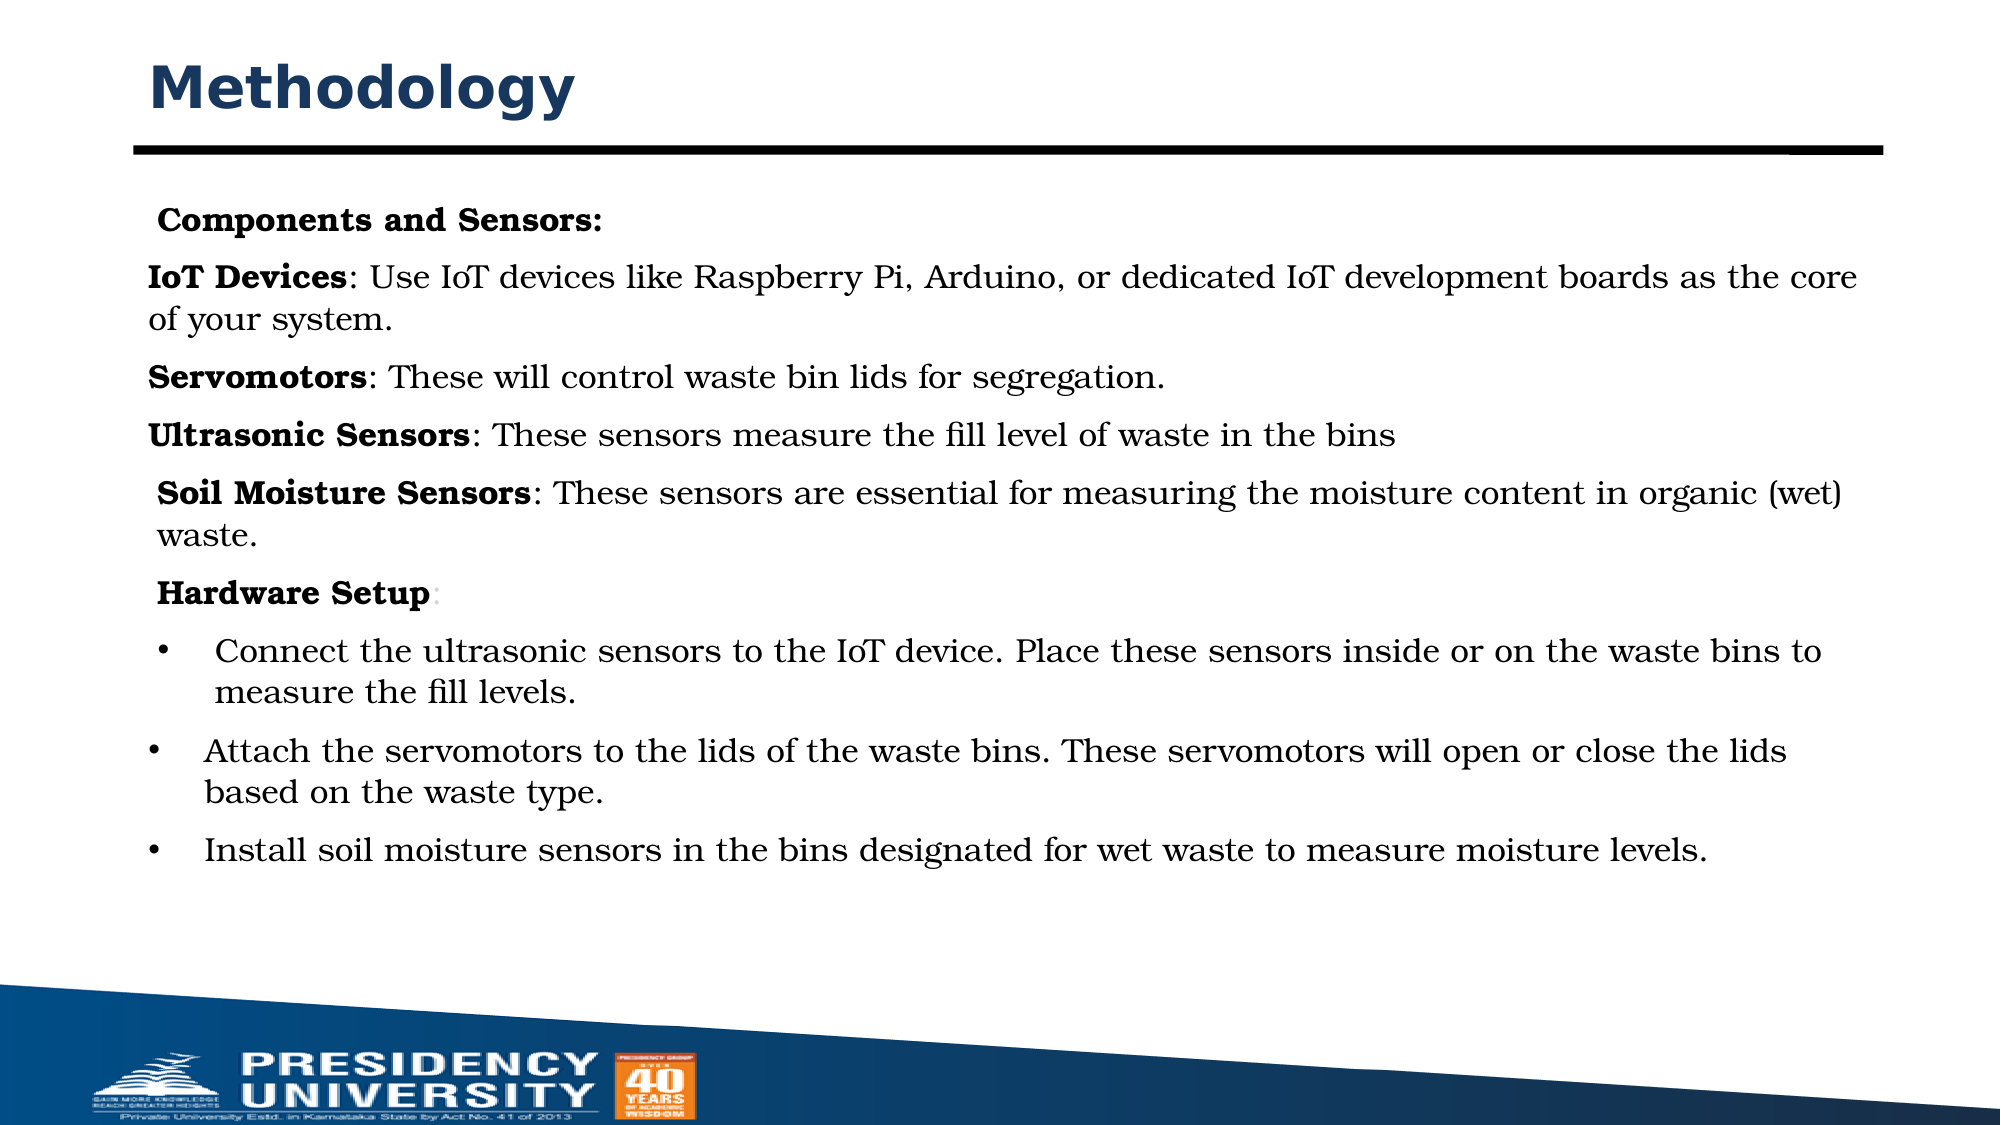

# Methodology
Components and Sensors:
IoT Devices: Use IoT devices like Raspberry Pi, Arduino, or dedicated IoT development boards as the core of your system.
Servomotors: These will control waste bin lids for segregation.
Ultrasonic Sensors: These sensors measure the fill level of waste in the bins
Soil Moisture Sensors: These sensors are essential for measuring the moisture content in organic (wet) waste.
Hardware Setup:
Connect the ultrasonic sensors to the IoT device. Place these sensors inside or on the waste bins to measure the fill levels.
Attach the servomotors to the lids of the waste bins. These servomotors will open or close the lids based on the waste type.
Install soil moisture sensors in the bins designated for wet waste to measure moisture levels.